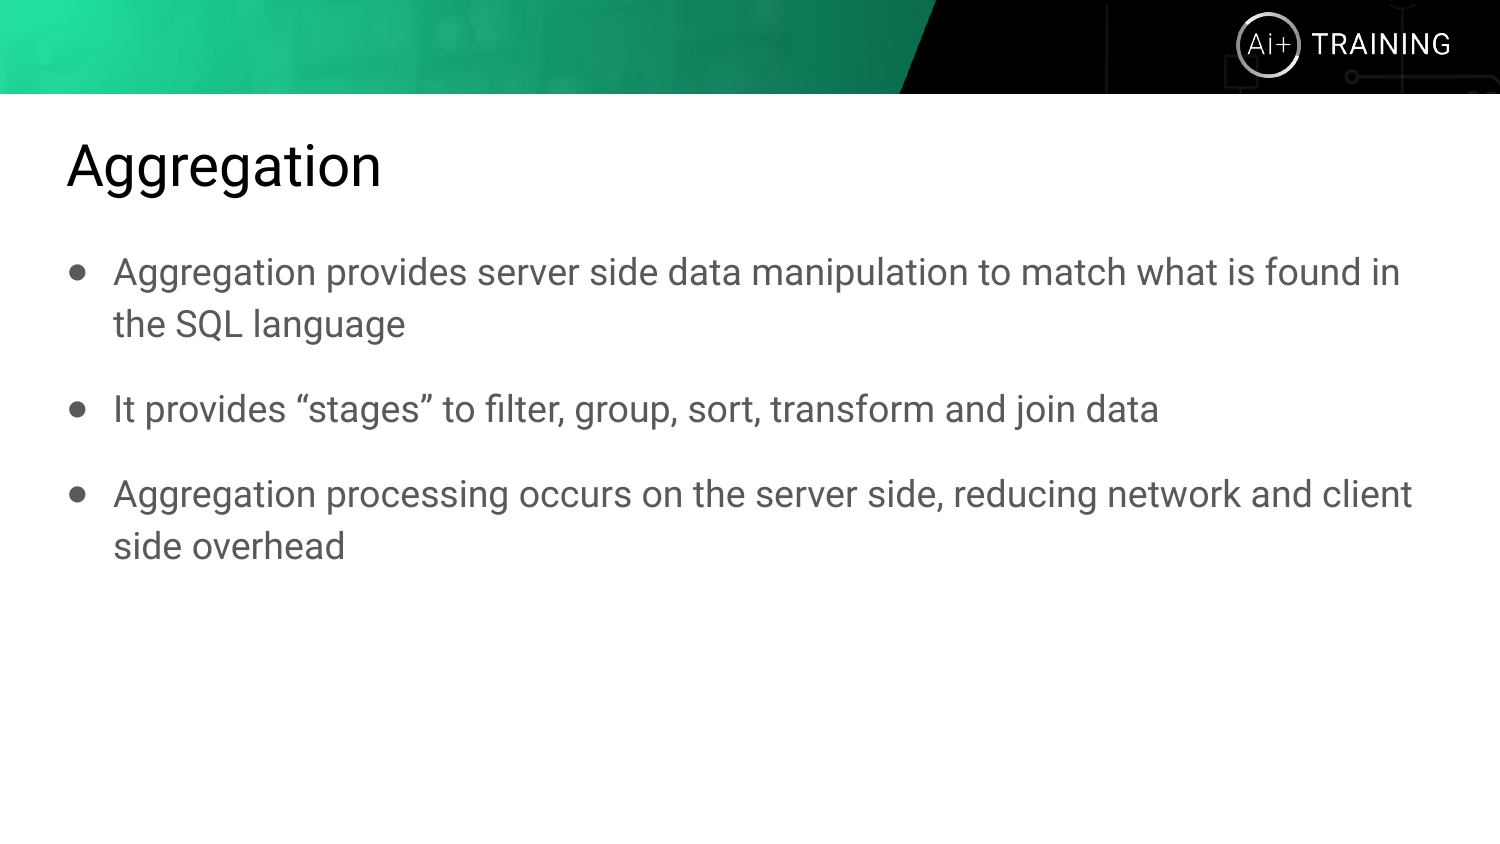

# Aggregation
Aggregation provides server side data manipulation to match what is found in the SQL language
It provides “stages” to filter, group, sort, transform and join data
Aggregation processing occurs on the server side, reducing network and client side overhead